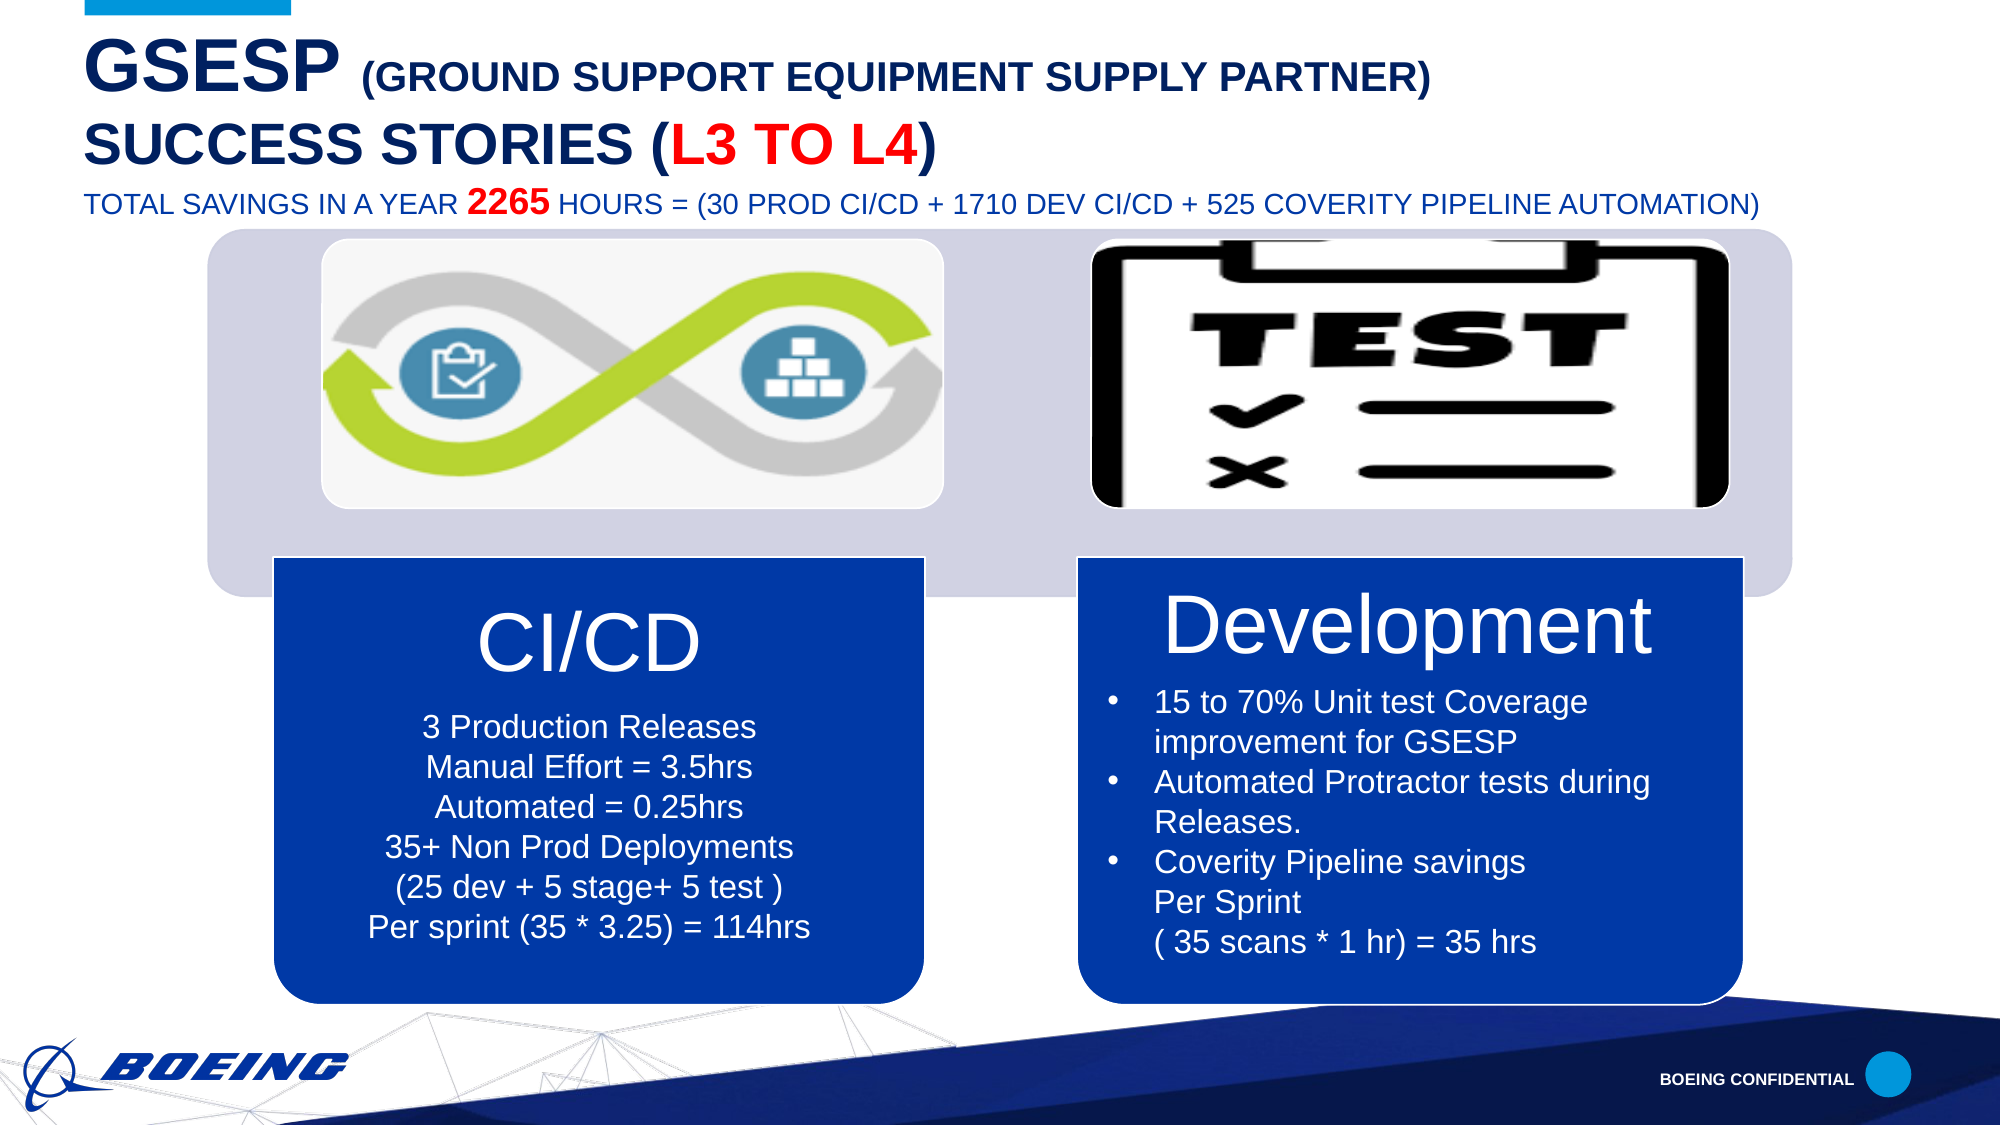

# GSESP (Ground Support Equipment supply partner) Success stories (l3 to l4) Total Savings in a year 2265 hours = (30 Prod CI/cd + 1710 dev CI/CD + 525 coverity pipeline automation)

Development
CI/CD
15 to 70% Unit test Coverage improvement for GSESP
Automated Protractor tests during Releases.
Coverity Pipeline savings
     Per Sprint
     ( 35 scans * 1 hr) = 35 hrs

3 Production Releases
Manual Effort = 3.5hrs
Automated = 0.25hrs
35+ Non Prod Deployments
(25 dev + 5 stage+ 5 test )
Per sprint (35 * 3.25) = 114hrs